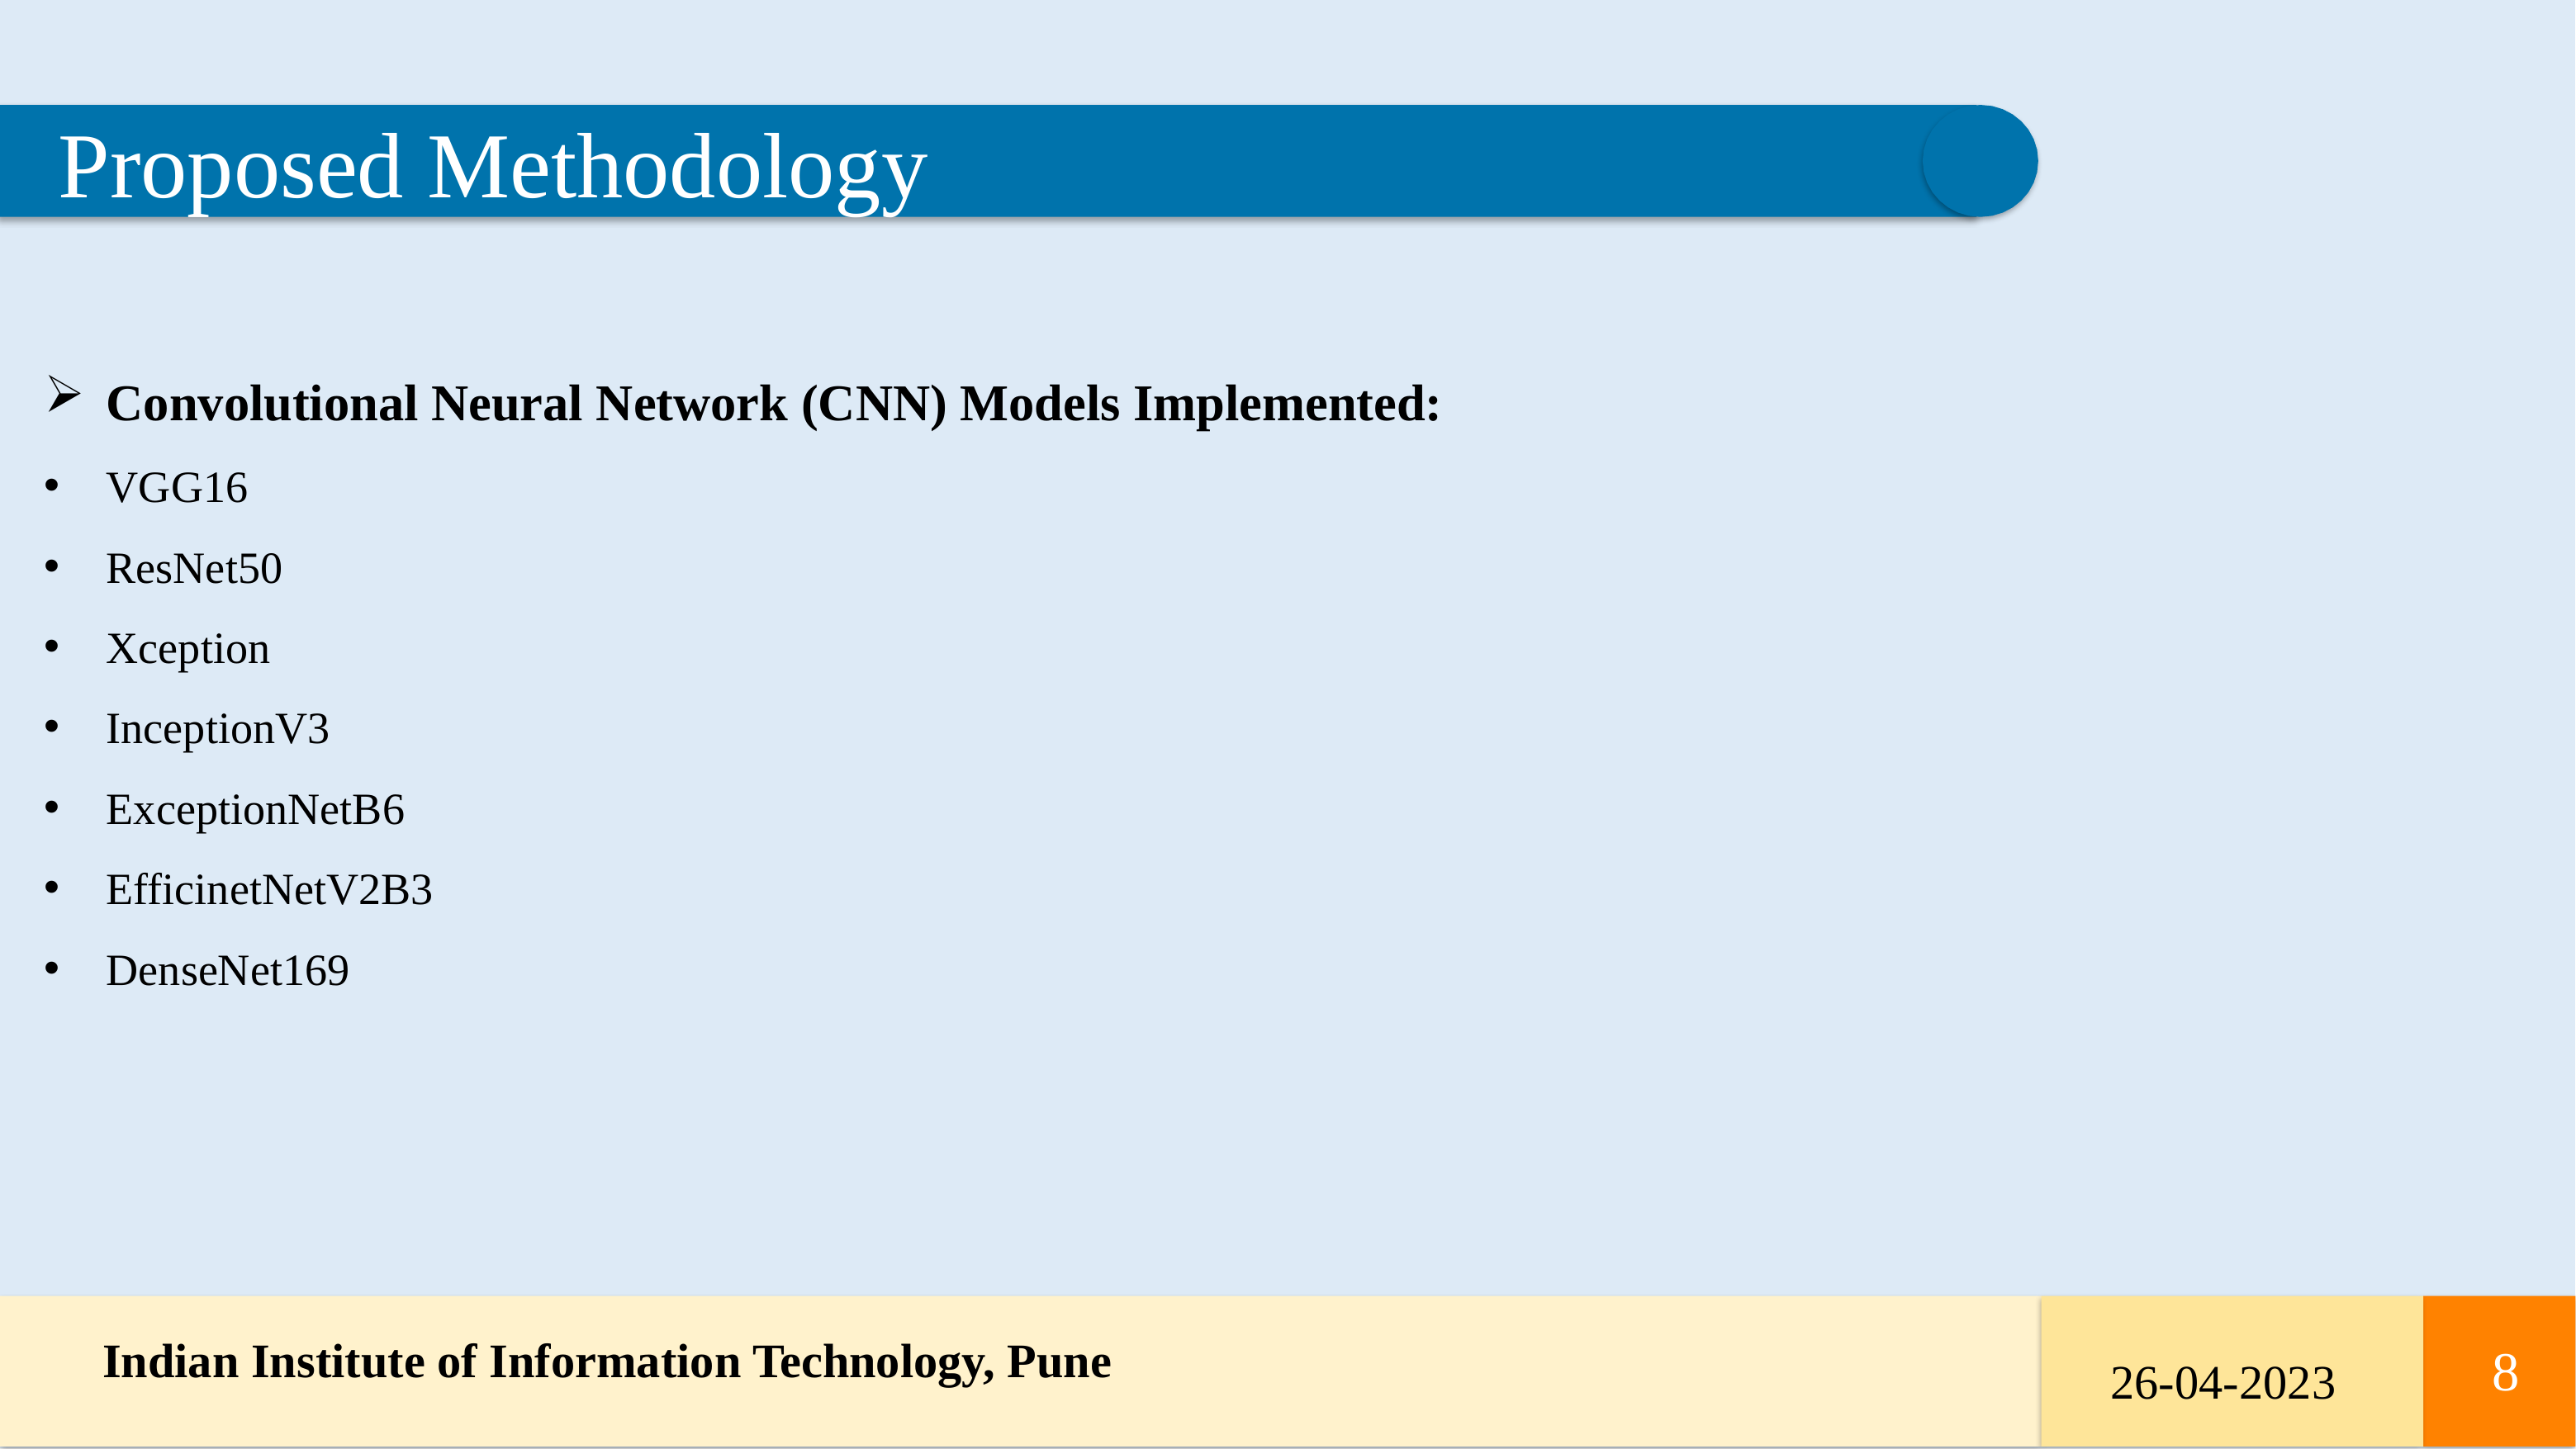

Proposed Methodology

Convolutional Neural Network (CNN) Models Implemented:
VGG16
ResNet50
Xception
InceptionV3
ExceptionNetB6
EfficinetNetV2B3
DenseNet169

Indian Institute of Information Technology, Pune

8
8
26-04-2023